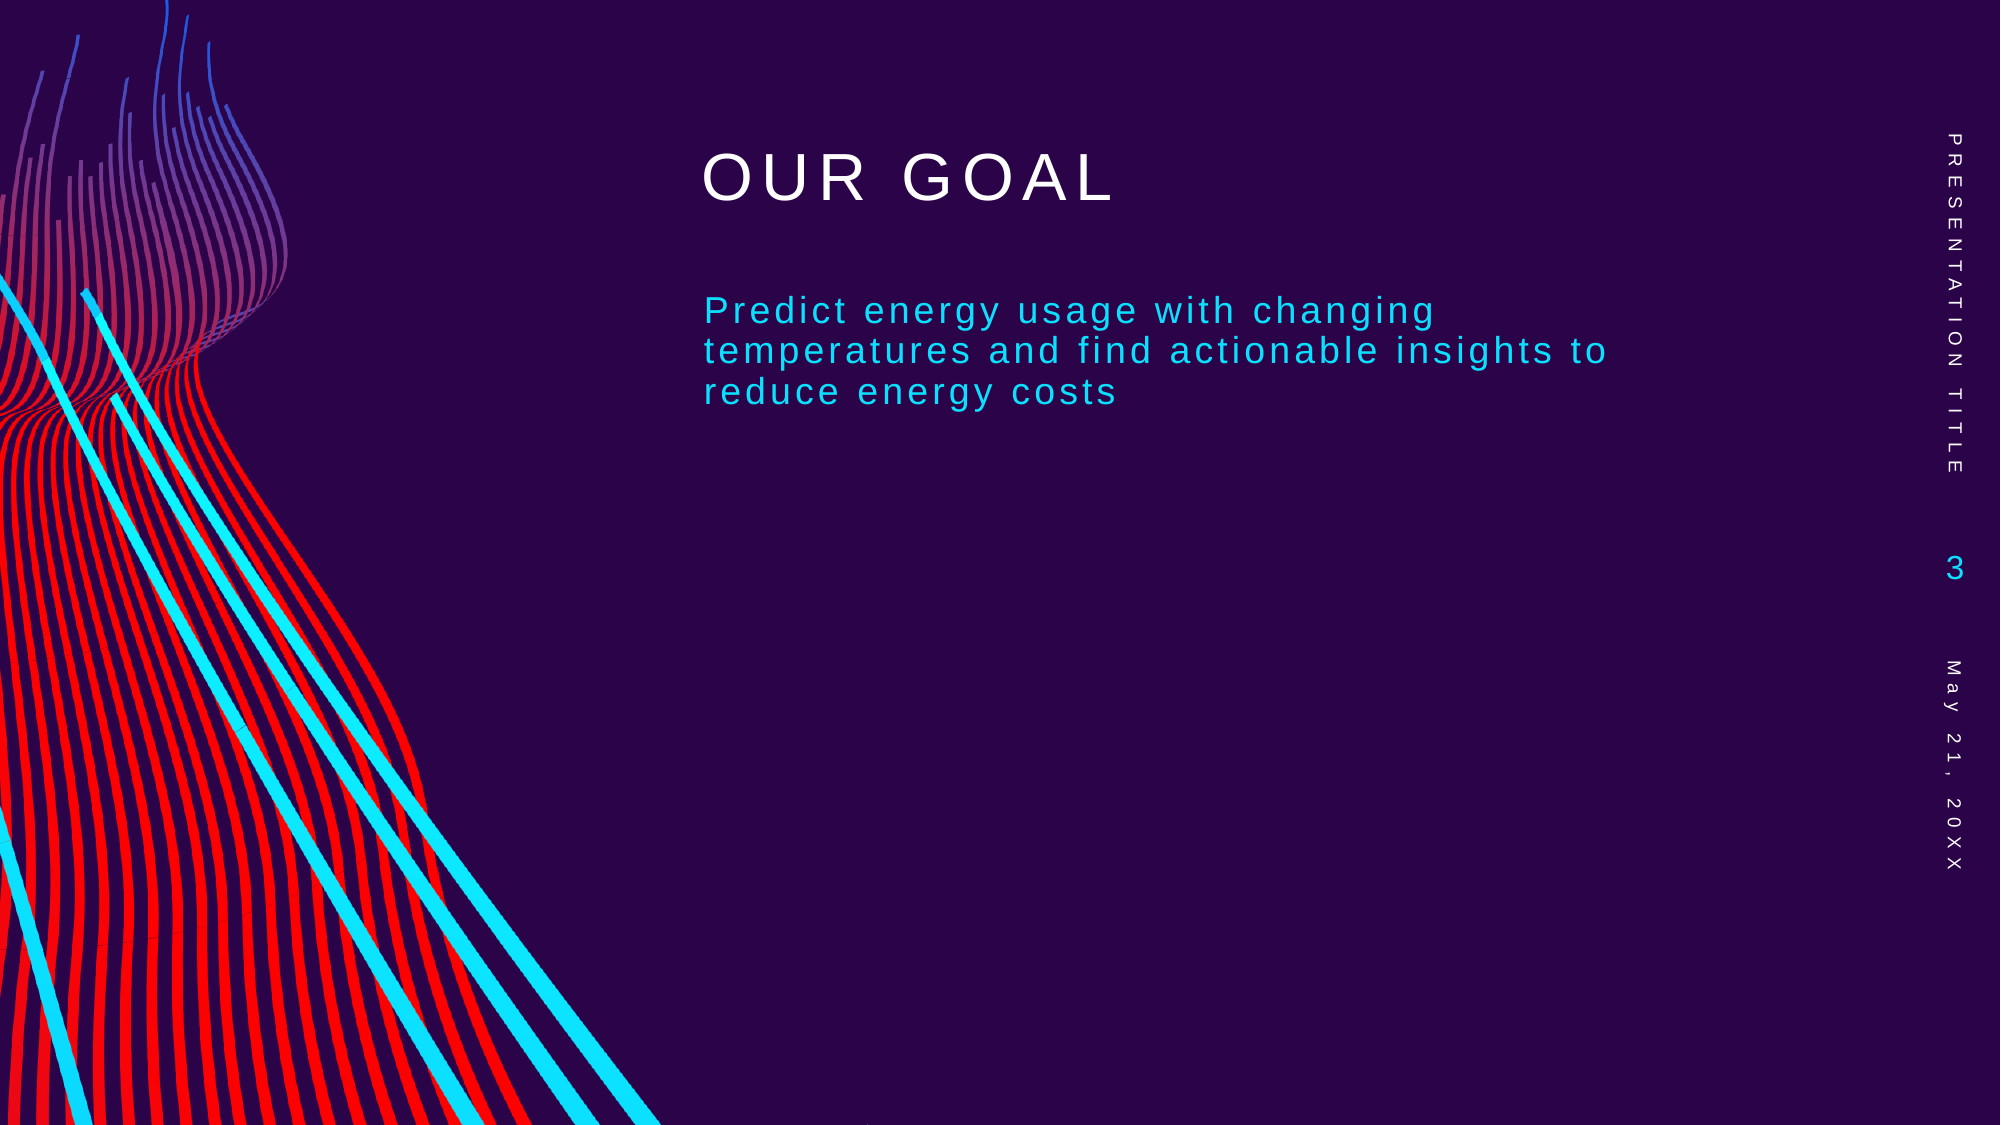

# Our Goal
PRESENTATION TITLE
Predict energy usage with changing temperatures and find actionable insights to reduce energy costs

3
May 21, 20XX